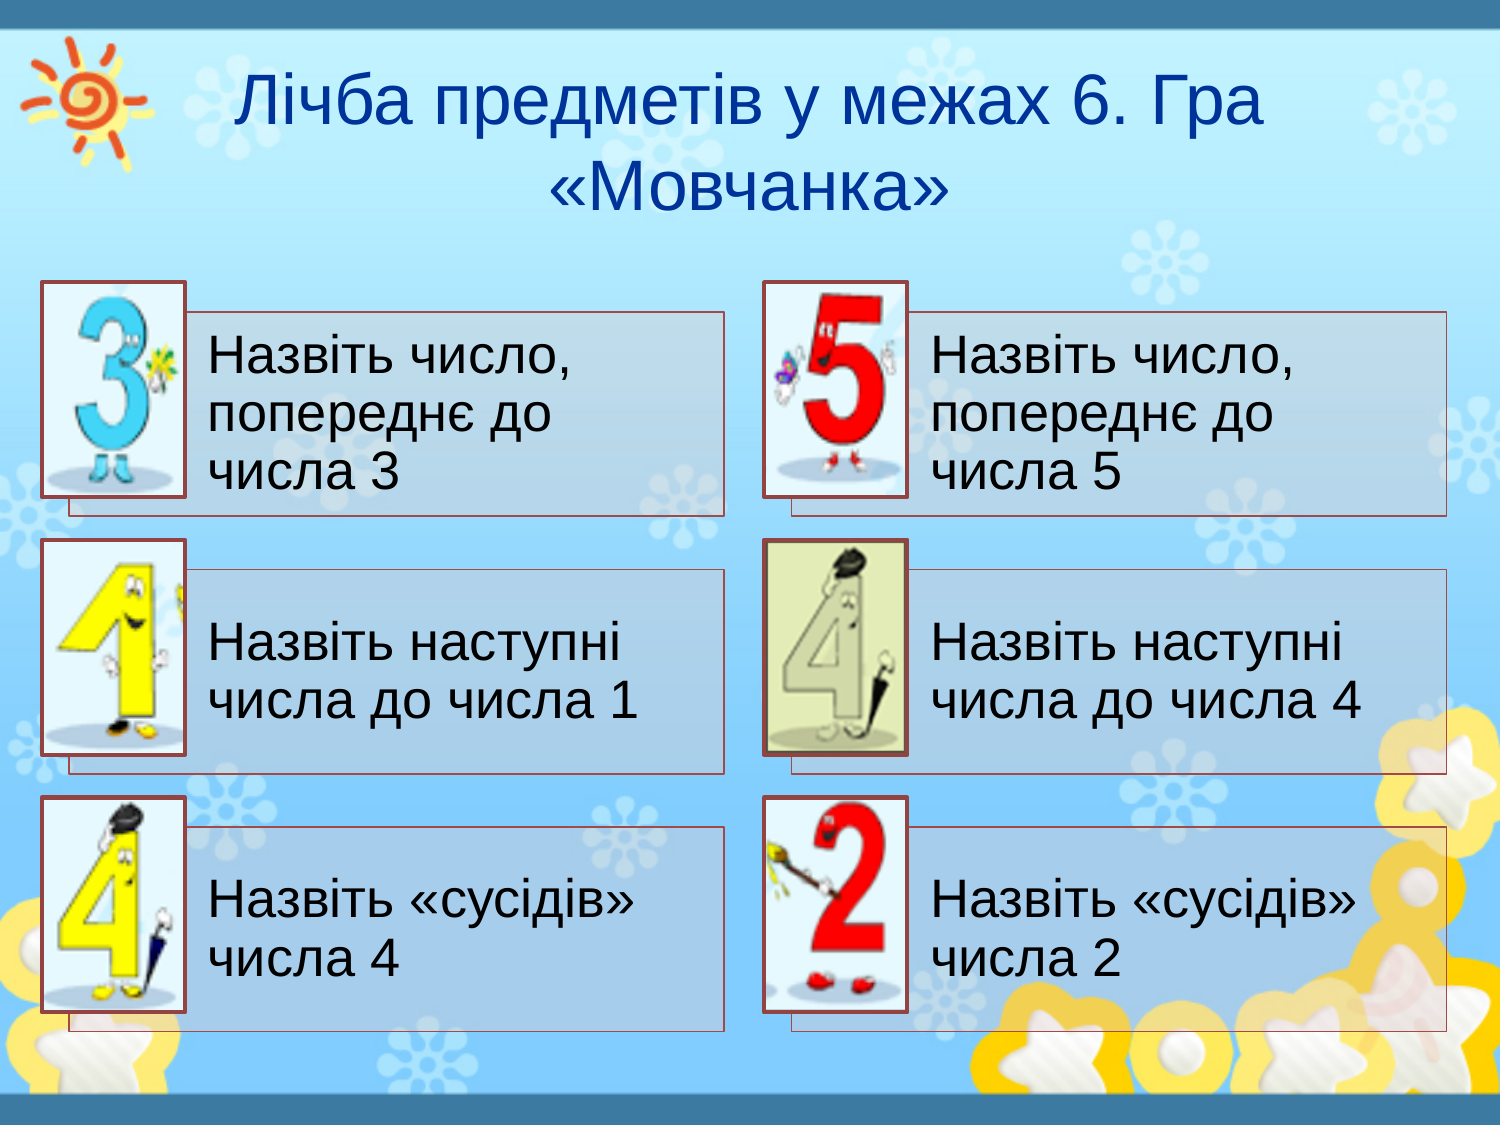

# Лічба предметів у межах 6. Гра «Мовчанка»
Назвіть число, попереднє до числа 3
Назвіть число, попереднє до числа 5
Назвіть наступні числа до числа 1
Назвіть наступні числа до числа 4
Назвіть «сусідів» числа 4
Назвіть «сусідів» числа 2